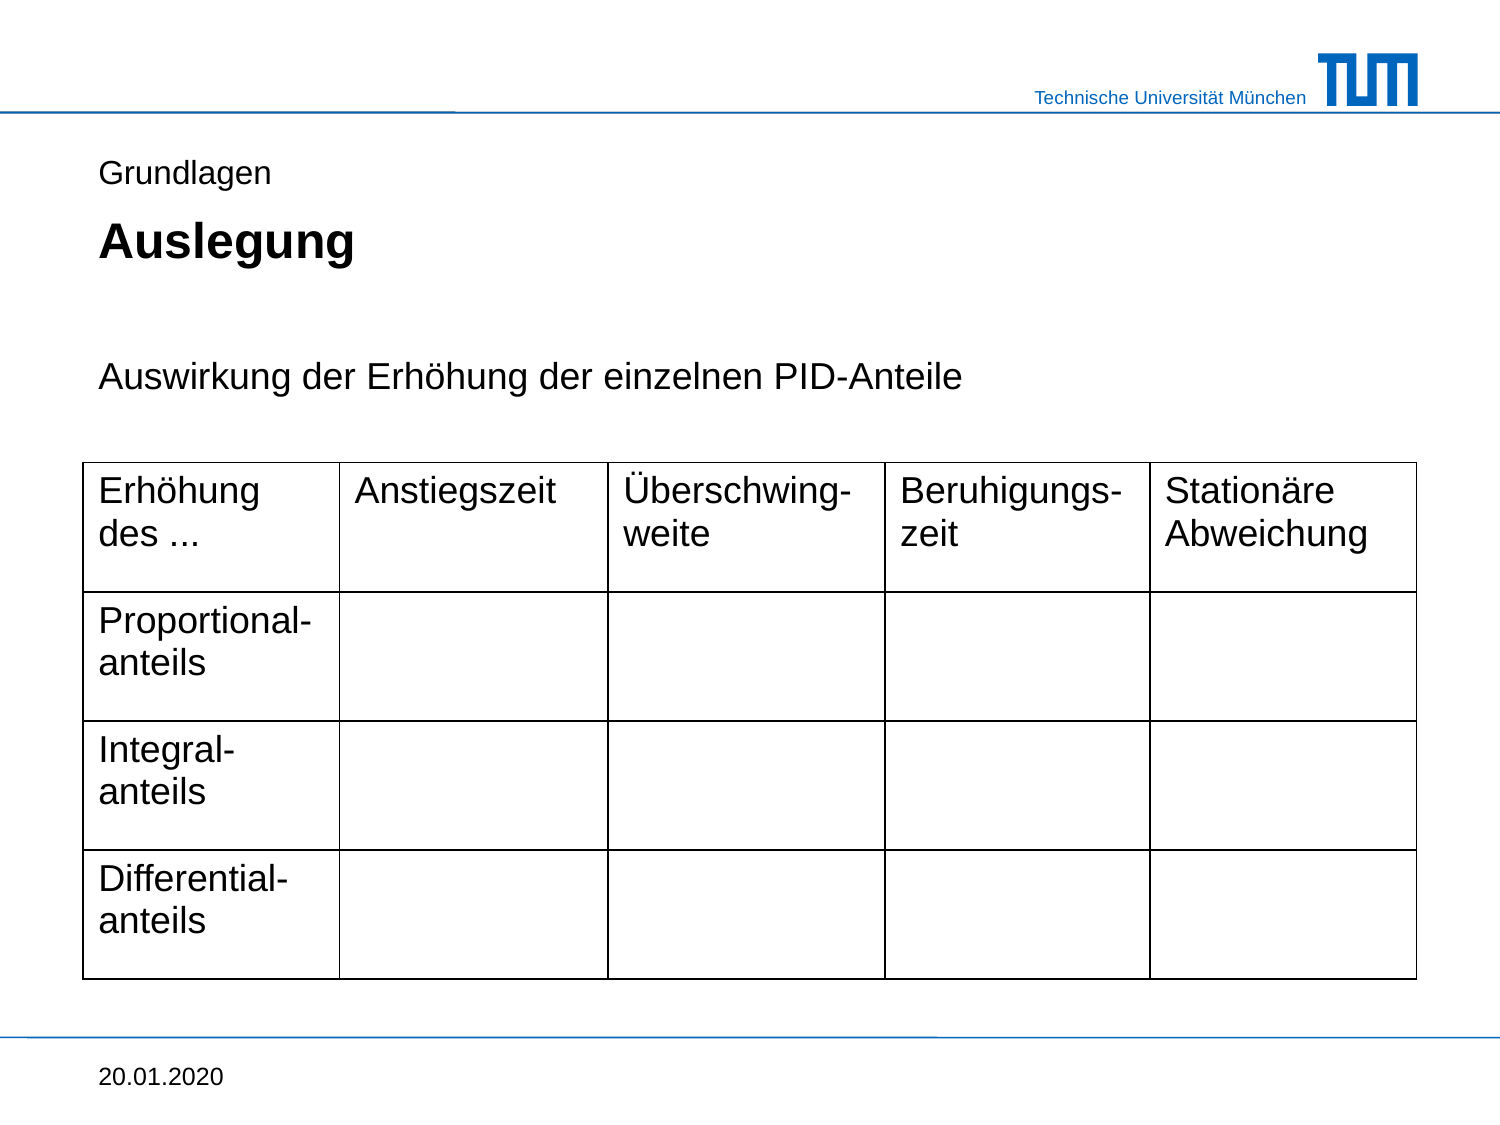

Grundlagen
# Auslegung
Auswirkung der Erhöhung der einzelnen PID-Anteile
| Erhöhung des ... | Anstiegszeit | Überschwing-weite | Beruhigungs-zeit | Stationäre Abweichung |
| --- | --- | --- | --- | --- |
| Proportional-anteils |  |  |  |  |
| Integral-anteils |  |  |  |  |
| Differential-anteils |  |  |  |  |
20.01.2020